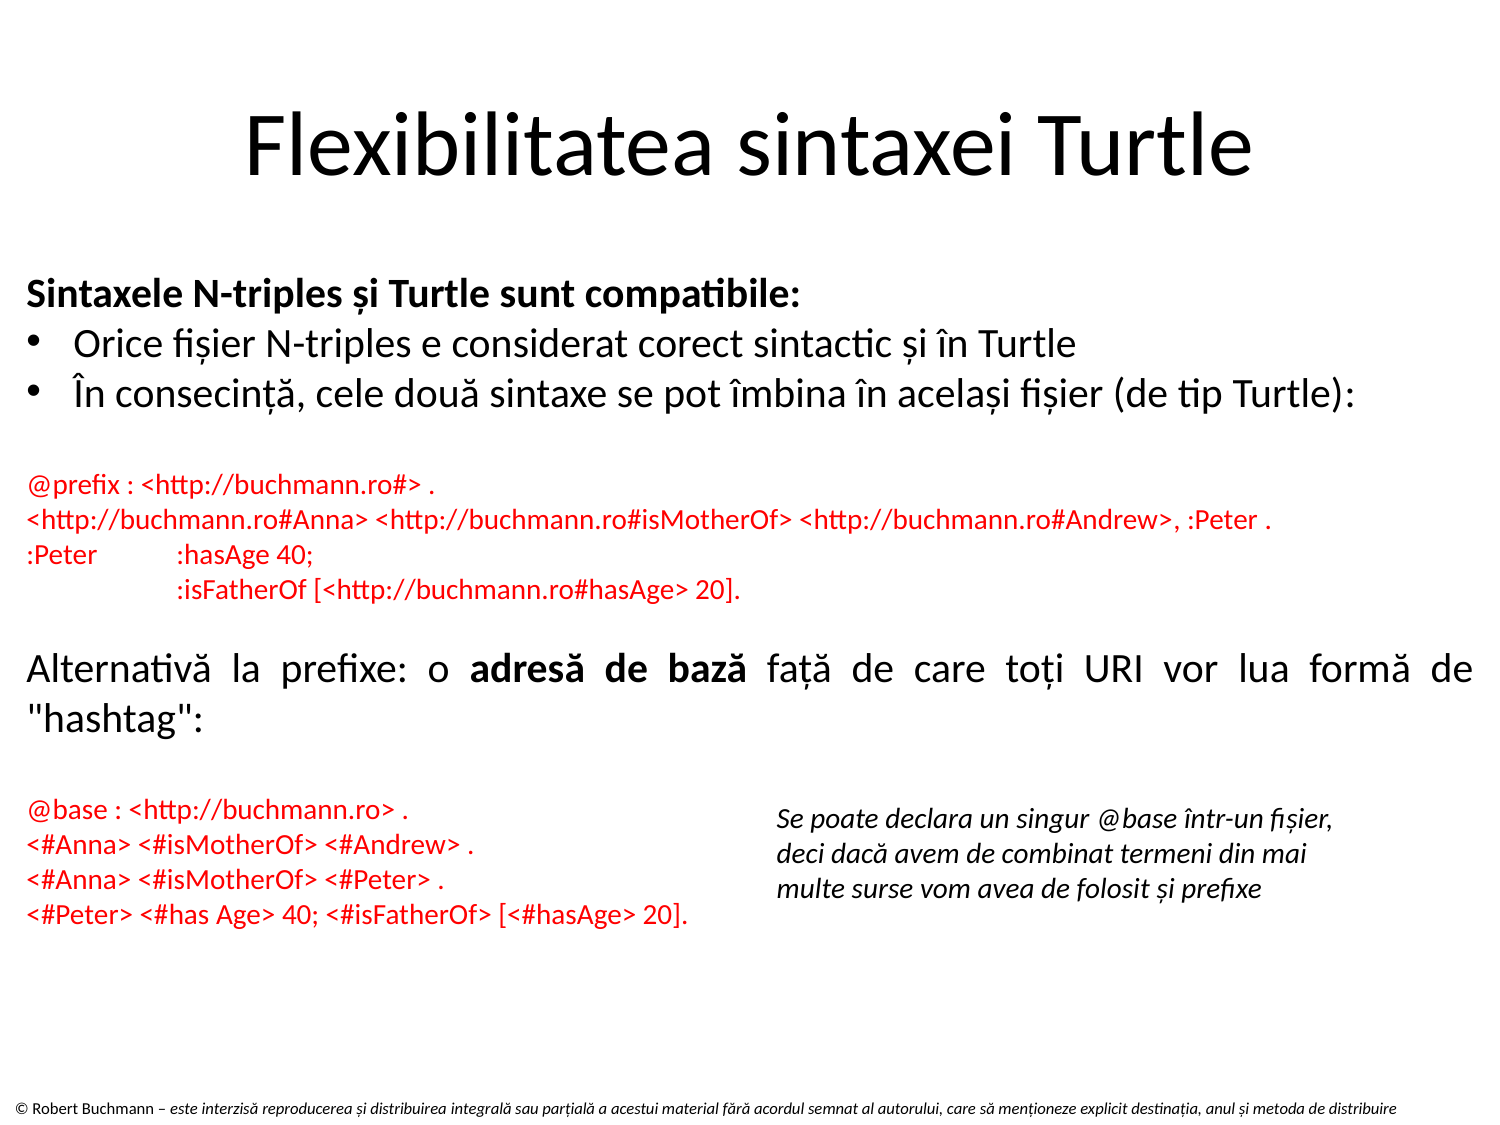

# Flexibilitatea sintaxei Turtle

Sintaxele N-triples şi Turtle sunt compatibile:
Orice fişier N-triples e considerat corect sintactic şi în Turtle
În consecinţă, cele două sintaxe se pot îmbina în acelaşi fişier (de tip Turtle):

@prefix : <http://buchmann.ro#> .
<http://buchmann.ro#Anna> <http://buchmann.ro#isMotherOf> <http://buchmann.ro#Andrew>, :Peter .
:Peter 	:hasAge 40;
	:isFatherOf [<http://buchmann.ro#hasAge> 20].

Alternativă la prefixe: o adresă de bază față de care toți URI vor lua formă de "hashtag":

@base : <http://buchmann.ro> .
<#Anna> <#isMotherOf> <#Andrew> .
<#Anna> <#isMotherOf> <#Peter> .
<#Peter> <#has Age> 40; <#isFatherOf> [<#hasAge> 20].

Se poate declara un singur @base într-un fișier, deci dacă avem de combinat termeni din mai multe surse vom avea de folosit și prefixe